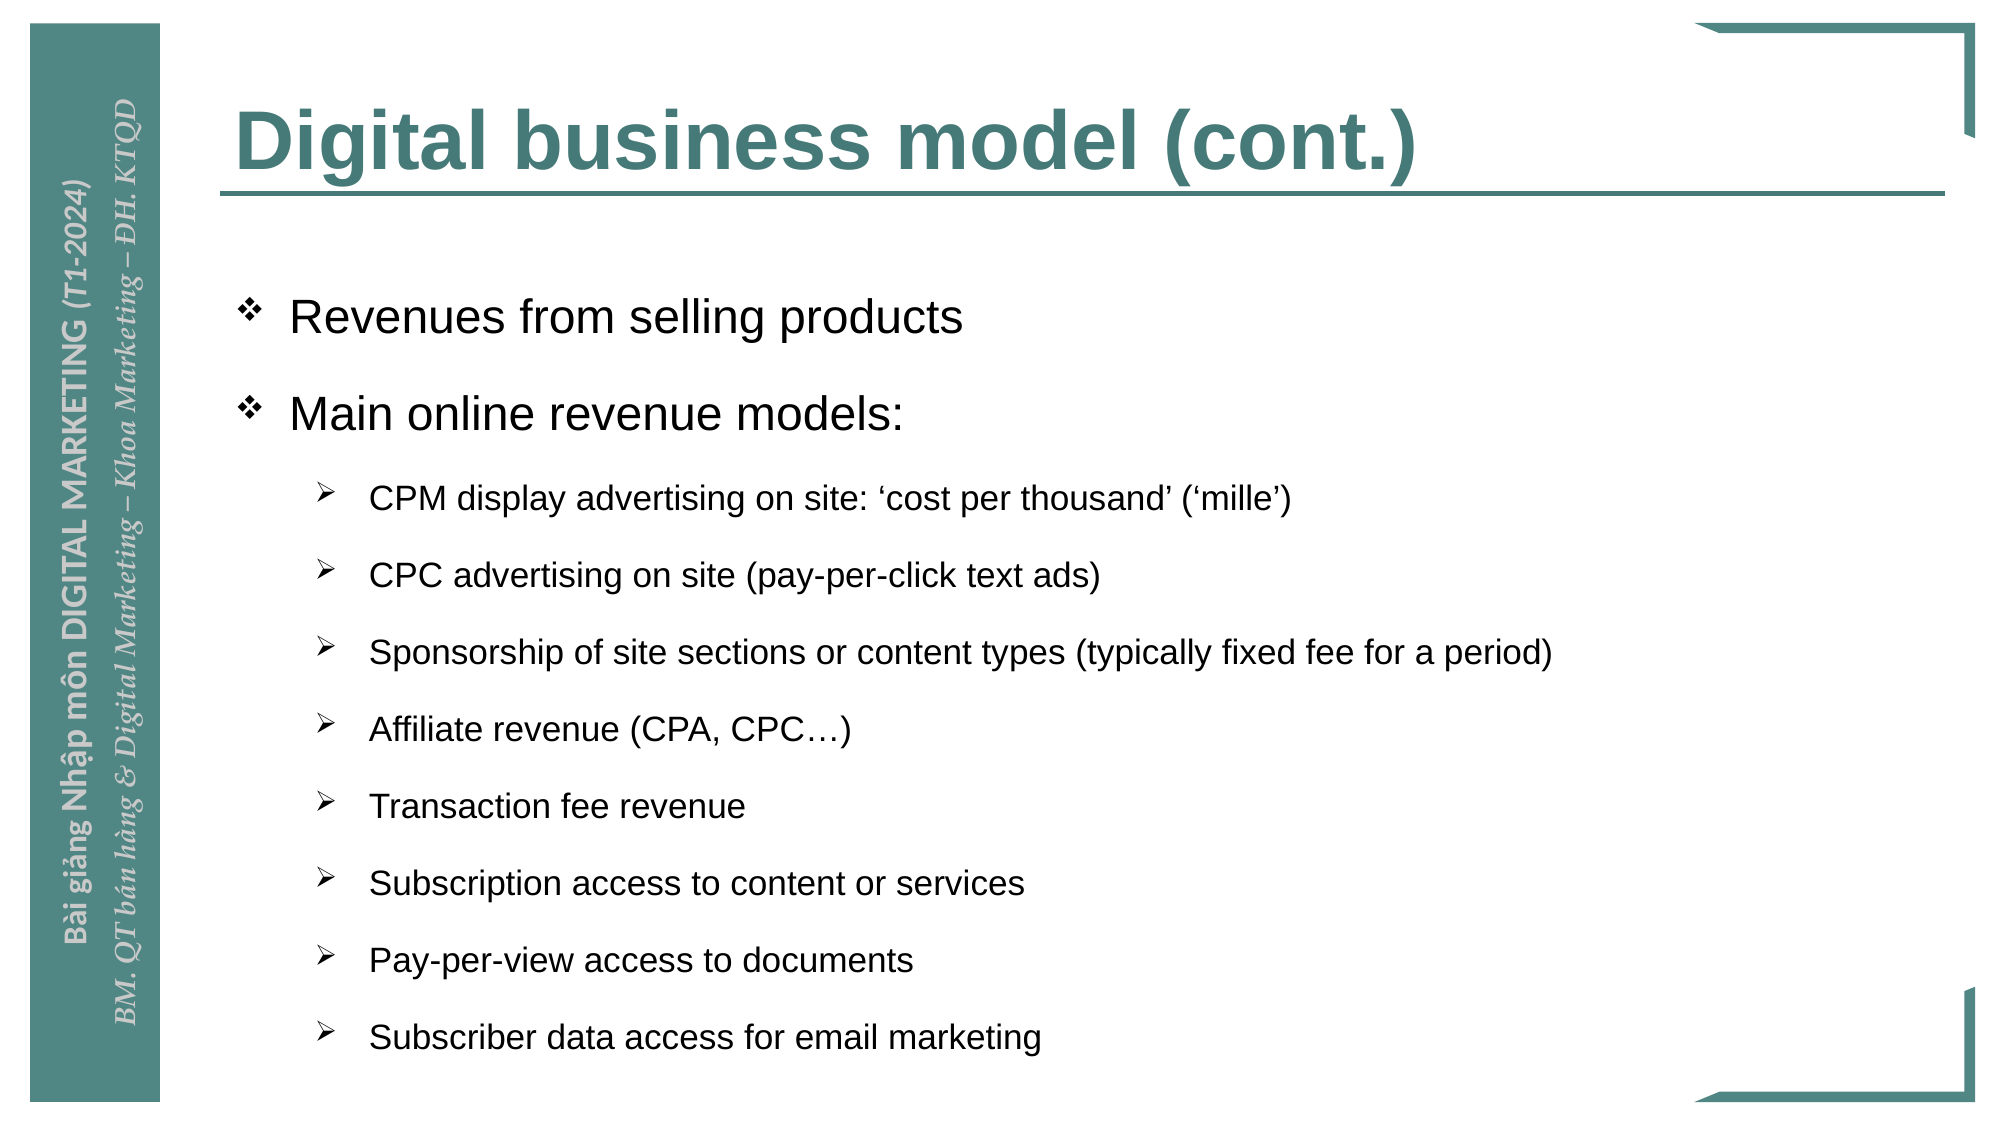

# Digital business model (cont.)
Revenues from selling products
Main online revenue models:
CPM display advertising on site: ‘cost per thousand’ (‘mille’)
CPC advertising on site (pay-per-click text ads)
Sponsorship of site sections or content types (typically fixed fee for a period)
Affiliate revenue (CPA, CPC…)
Transaction fee revenue
Subscription access to content or services
Pay-per-view access to documents
Subscriber data access for email marketing